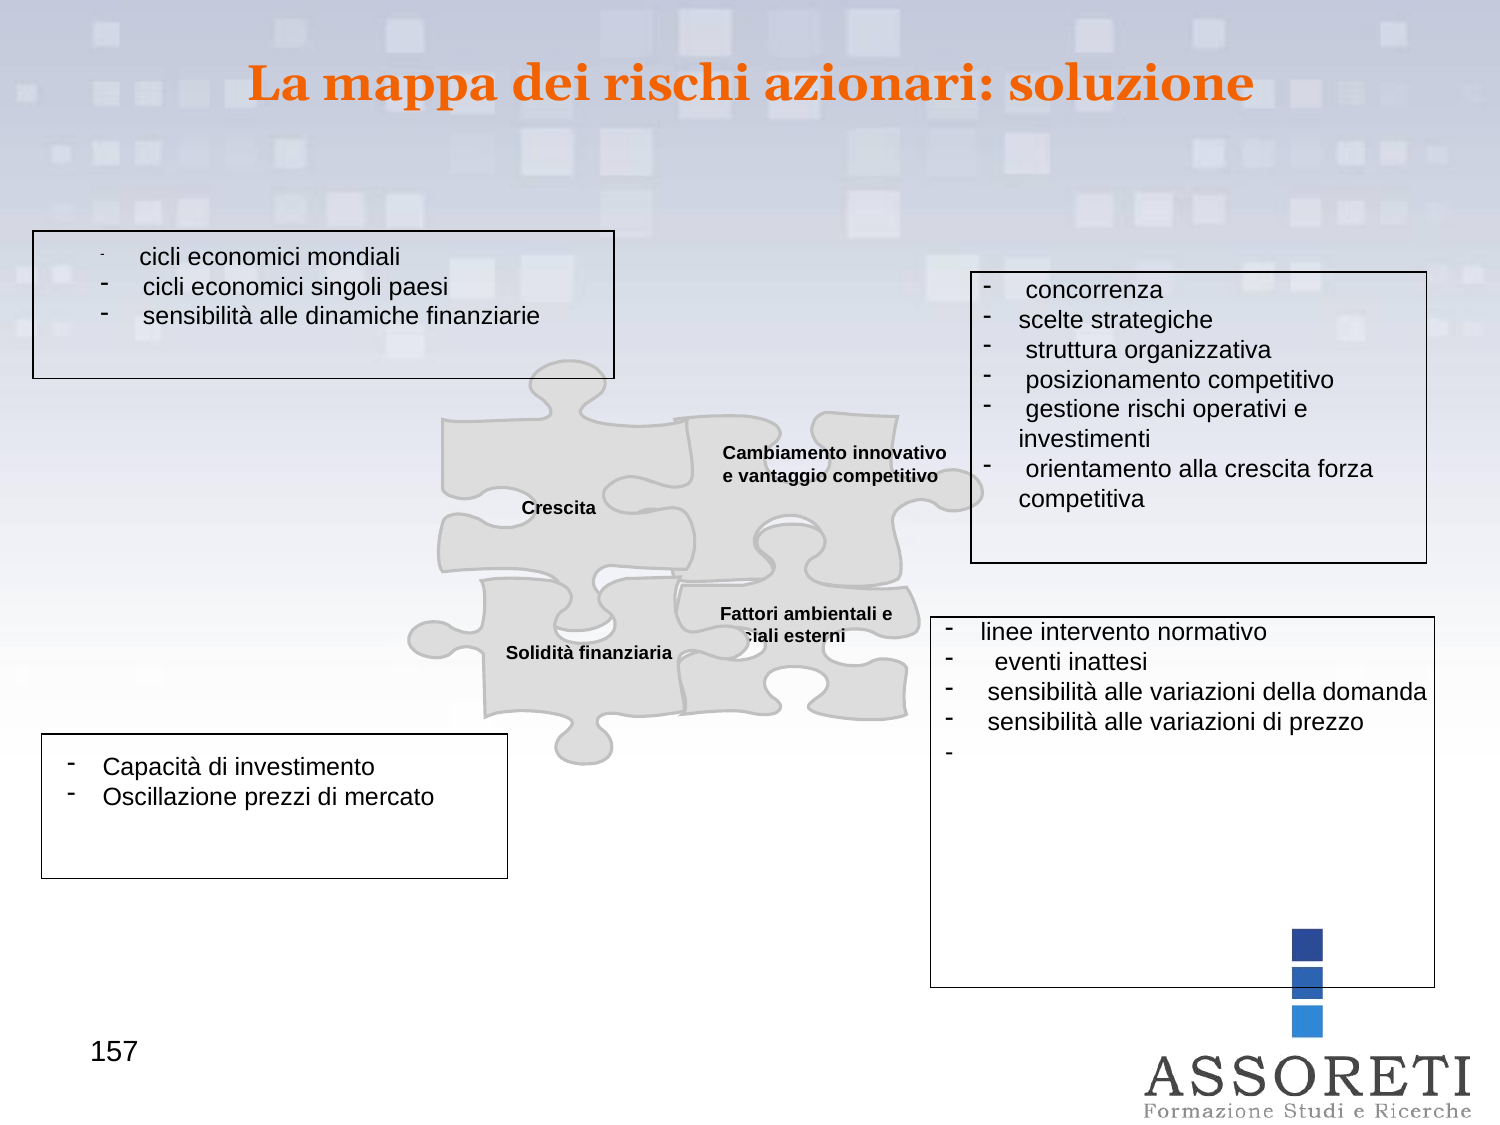

La mappa dei rischi azionari: soluzione

 cicli economici mondiali
 cicli economici singoli paesi
 sensibilità alle dinamiche finanziarie
 concorrenza
scelte strategiche
 struttura organizzativa
 posizionamento competitivo
 gestione rischi operativi e investimenti
 orientamento alla crescita forza competitiva

Crescita

Cambiamento innovativo e vantaggio competitivo

Fattori ambientali e sociali esterni

Solidità finanziaria
linee intervento normativo
  eventi inattesi
 sensibilità alle variazioni della domanda
 sensibilità alle variazioni di prezzo
-

Capacità di investimento
Oscillazione prezzi di mercato
157